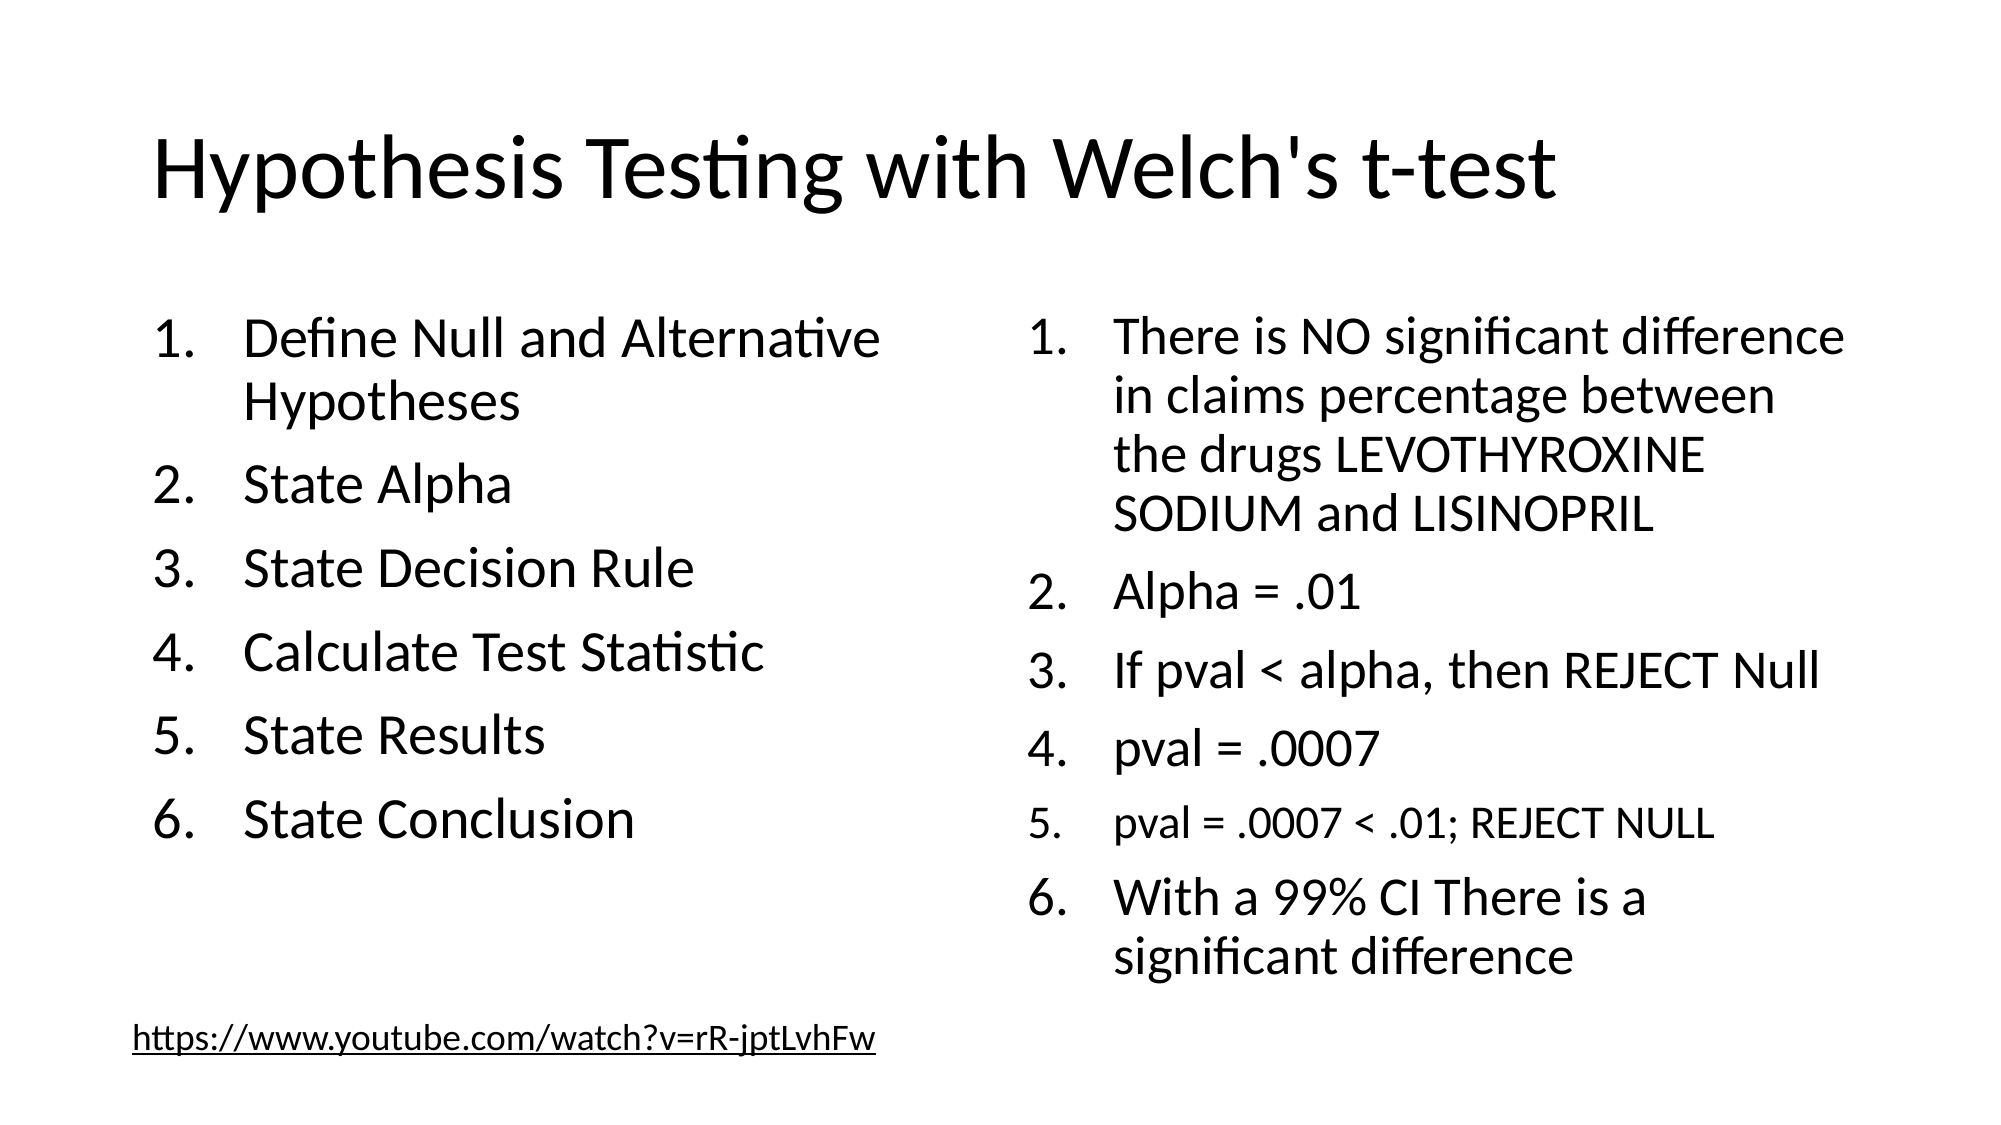

# Hypothesis Testing with Welch's t-test
Define Null and Alternative Hypotheses
State Alpha
State Decision Rule
Calculate Test Statistic
State Results
State Conclusion
There is NO significant difference in claims percentage between the drugs LEVOTHYROXINE SODIUM and LISINOPRIL
Alpha = .01
If pval < alpha, then REJECT Null
pval = .0007
pval = .0007 < .01; REJECT NULL
With a 99% CI There is a significant difference
https://www.youtube.com/watch?v=rR-jptLvhFw